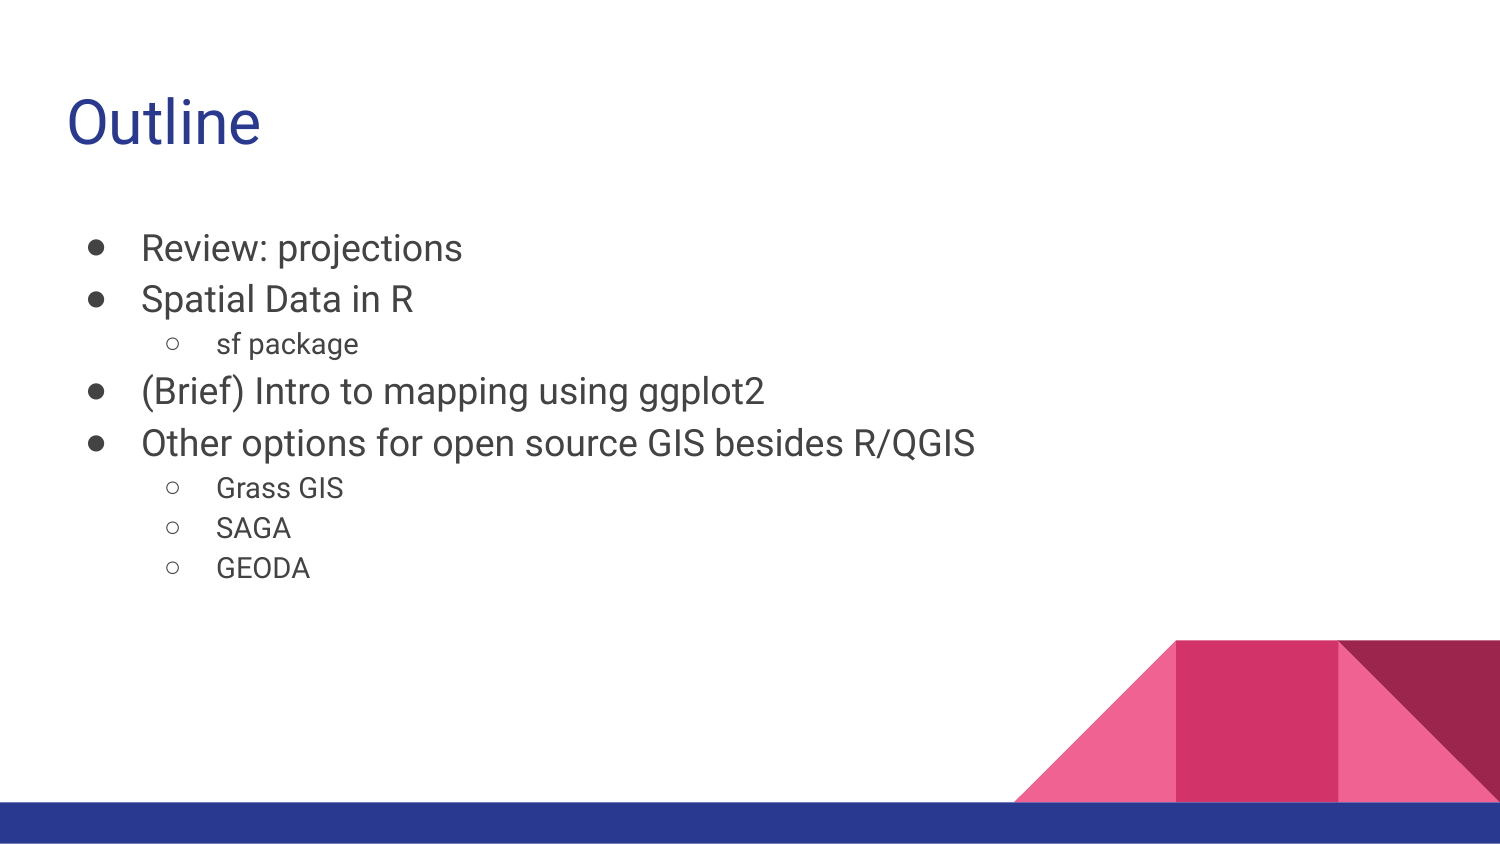

# Outline
Review: projections
Spatial Data in R
sf package
(Brief) Intro to mapping using ggplot2
Other options for open source GIS besides R/QGIS
Grass GIS
SAGA
GEODA